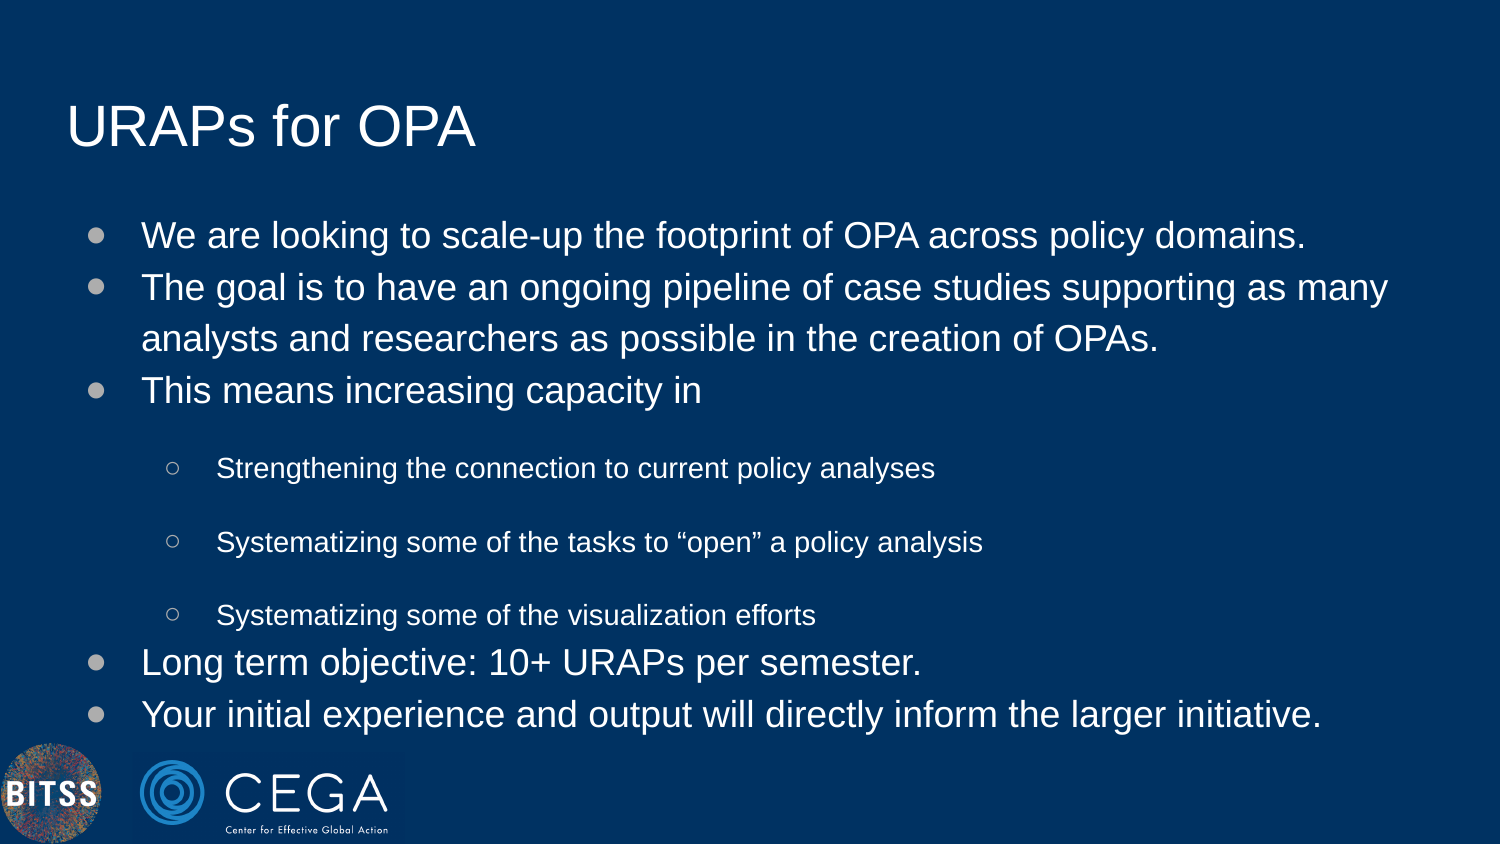

# URAPs for OPA
We are looking to scale-up the footprint of OPA across policy domains.
The goal is to have an ongoing pipeline of case studies supporting as many analysts and researchers as possible in the creation of OPAs.
This means increasing capacity in
Strengthening the connection to current policy analyses
Systematizing some of the tasks to “open” a policy analysis
Systematizing some of the visualization efforts
Long term objective: 10+ URAPs per semester.
Your initial experience and output will directly inform the larger initiative.